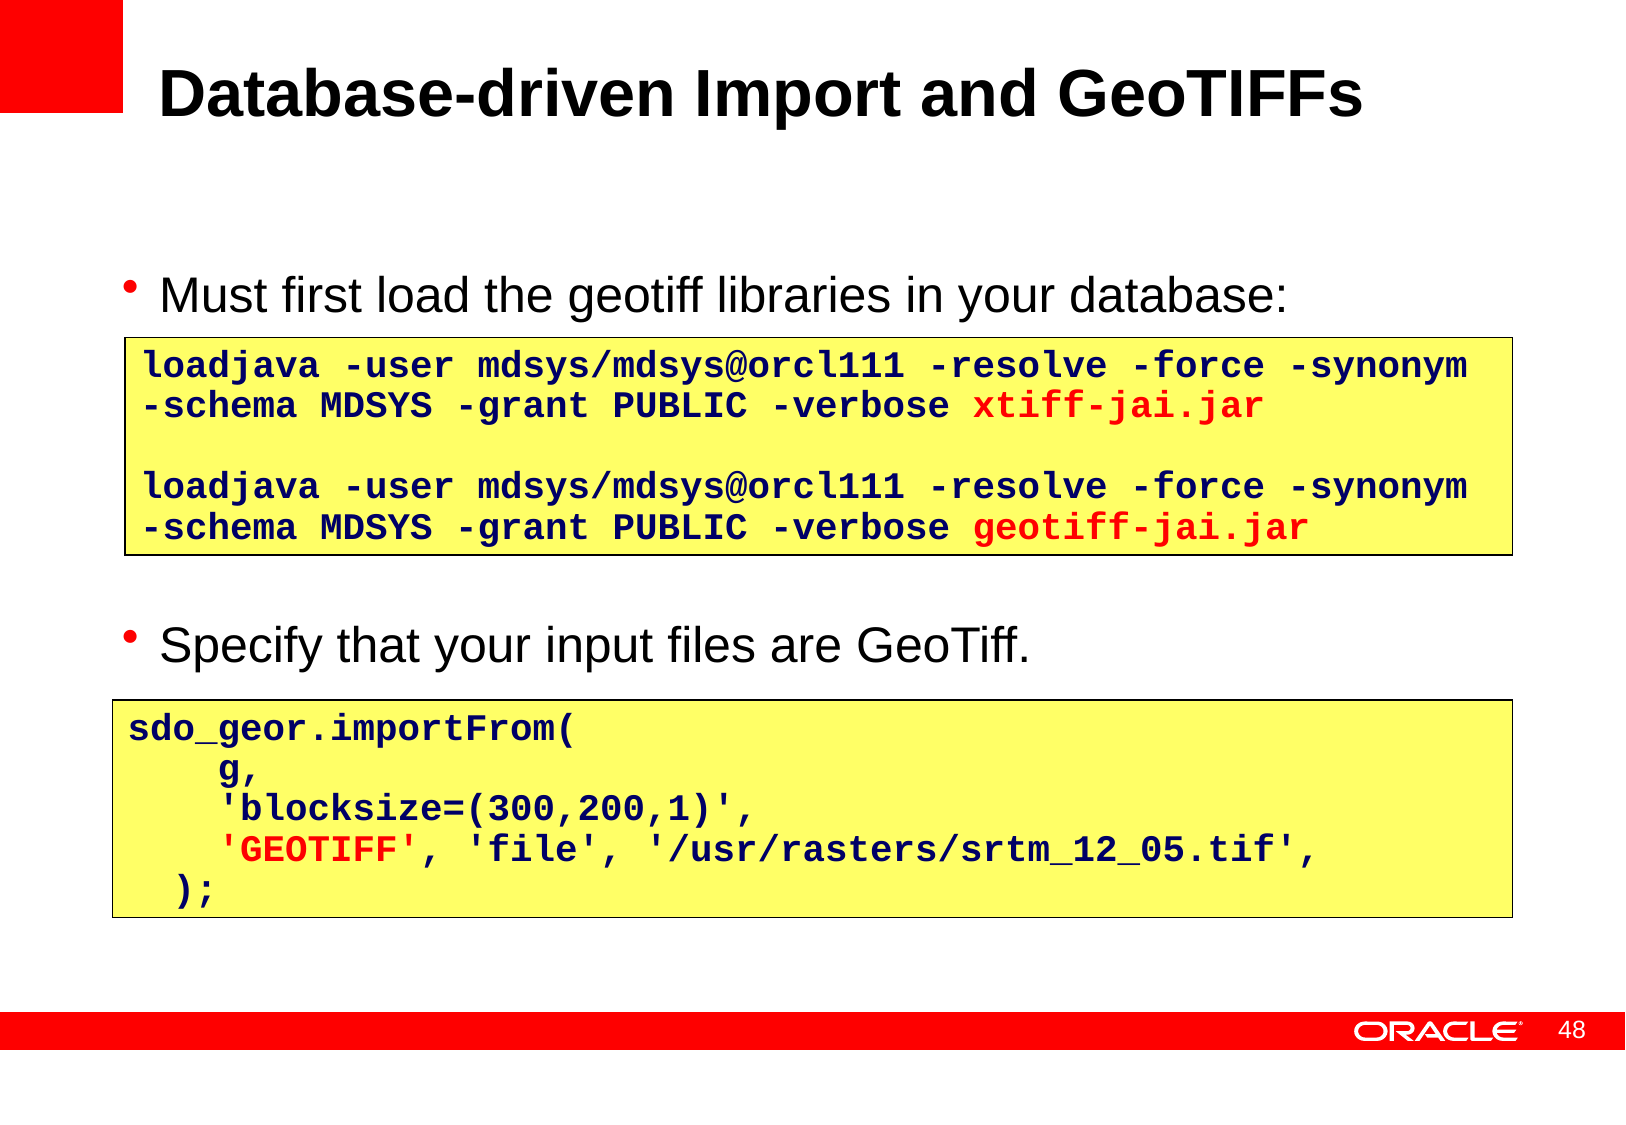

# Database-driven Import and GeoTIFFs
Must first load the geotiff libraries in your database:

Specify that your input files are GeoTiff.

loadjava -user mdsys/mdsys@orcl111 -resolve -force -synonym -schema MDSYS -grant PUBLIC -verbose xtiff-jai.jar

loadjava -user mdsys/mdsys@orcl111 -resolve -force -synonym -schema MDSYS -grant PUBLIC -verbose geotiff-jai.jar
sdo_geor.importFrom(
    g,
    'blocksize=(300,200,1)',
    'GEOTIFF', 'file', '/usr/rasters/srtm_12_05.tif',
  );